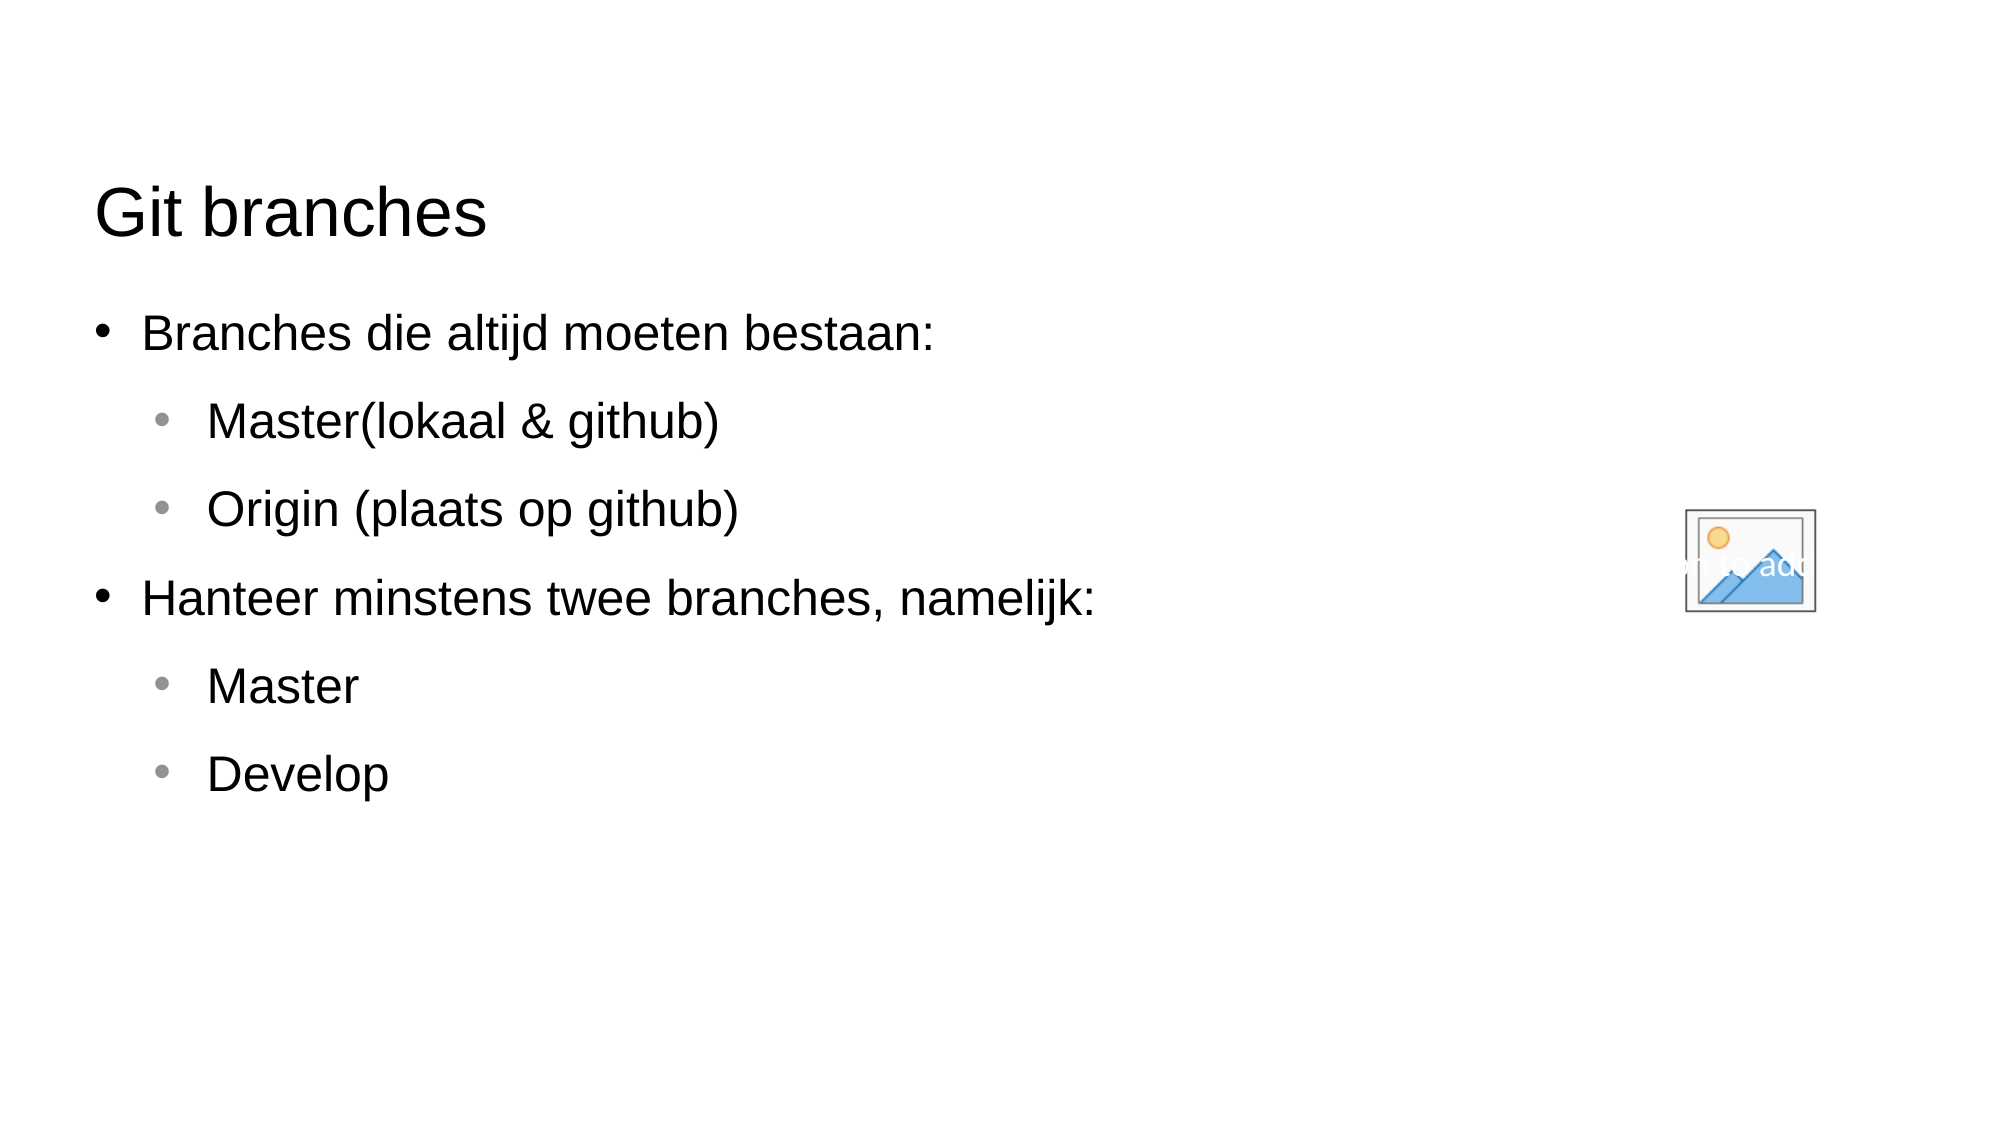

# Git branches
Branches die altijd moeten bestaan:
Master(lokaal & github)
Origin (plaats op github)
Hanteer minstens twee branches, namelijk:
Master
Develop